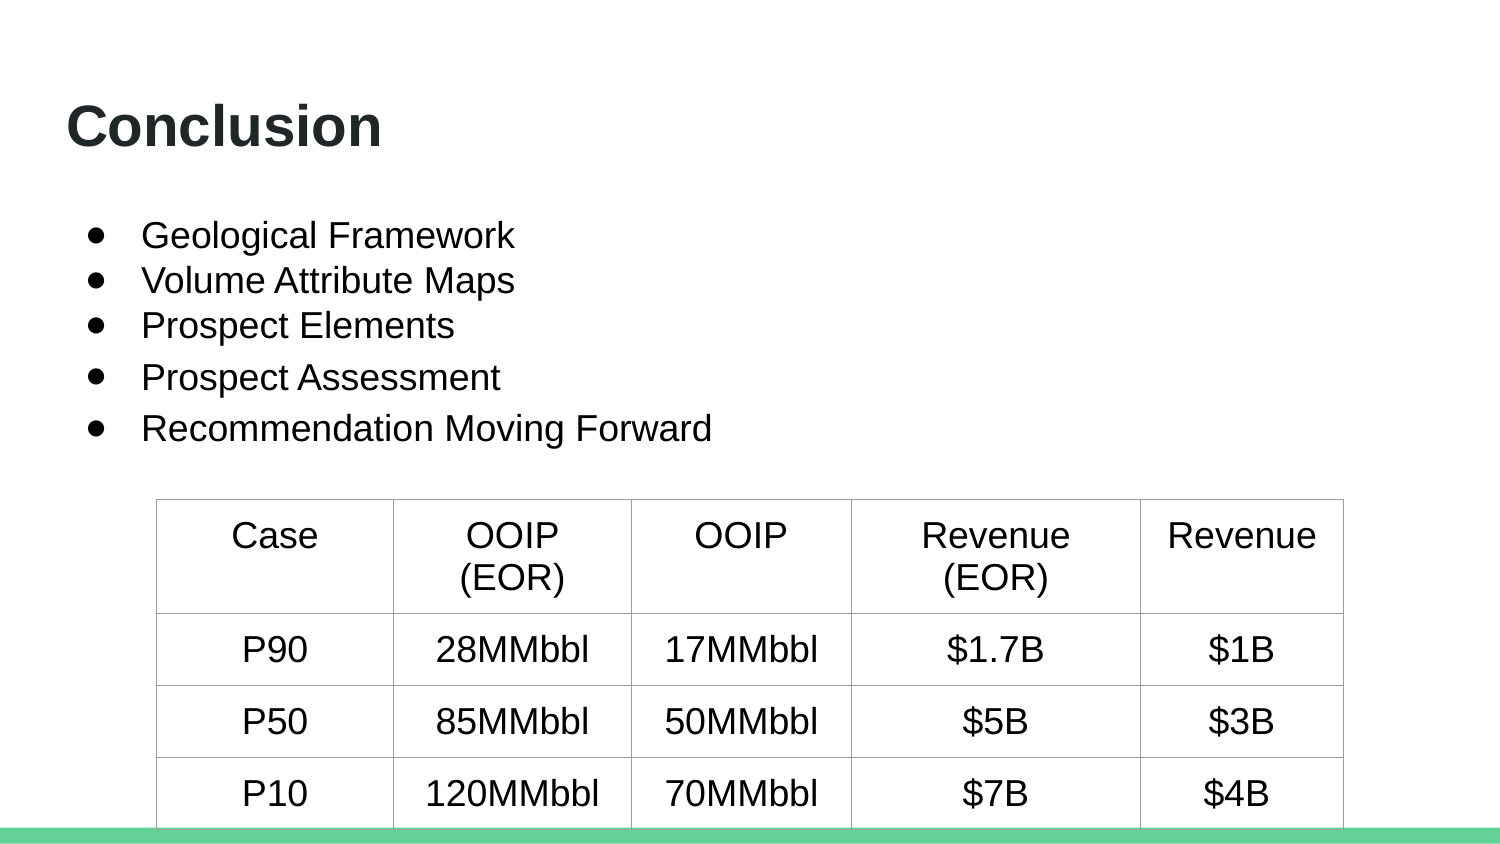

# Conclusion
Geological Framework
Volume Attribute Maps
Prospect Elements
Prospect Assessment
Recommendation Moving Forward

| Case | OOIP (EOR) | OOIP | Revenue (EOR) | Revenue |
| --- | --- | --- | --- | --- |
| P90 | 28MMbbl | 17MMbbl | $1.7B | $1B |
| P50 | 85MMbbl | 50MMbbl | $5B | $3B |
| P10 | 120MMbbl | 70MMbbl | $7B | $4B |